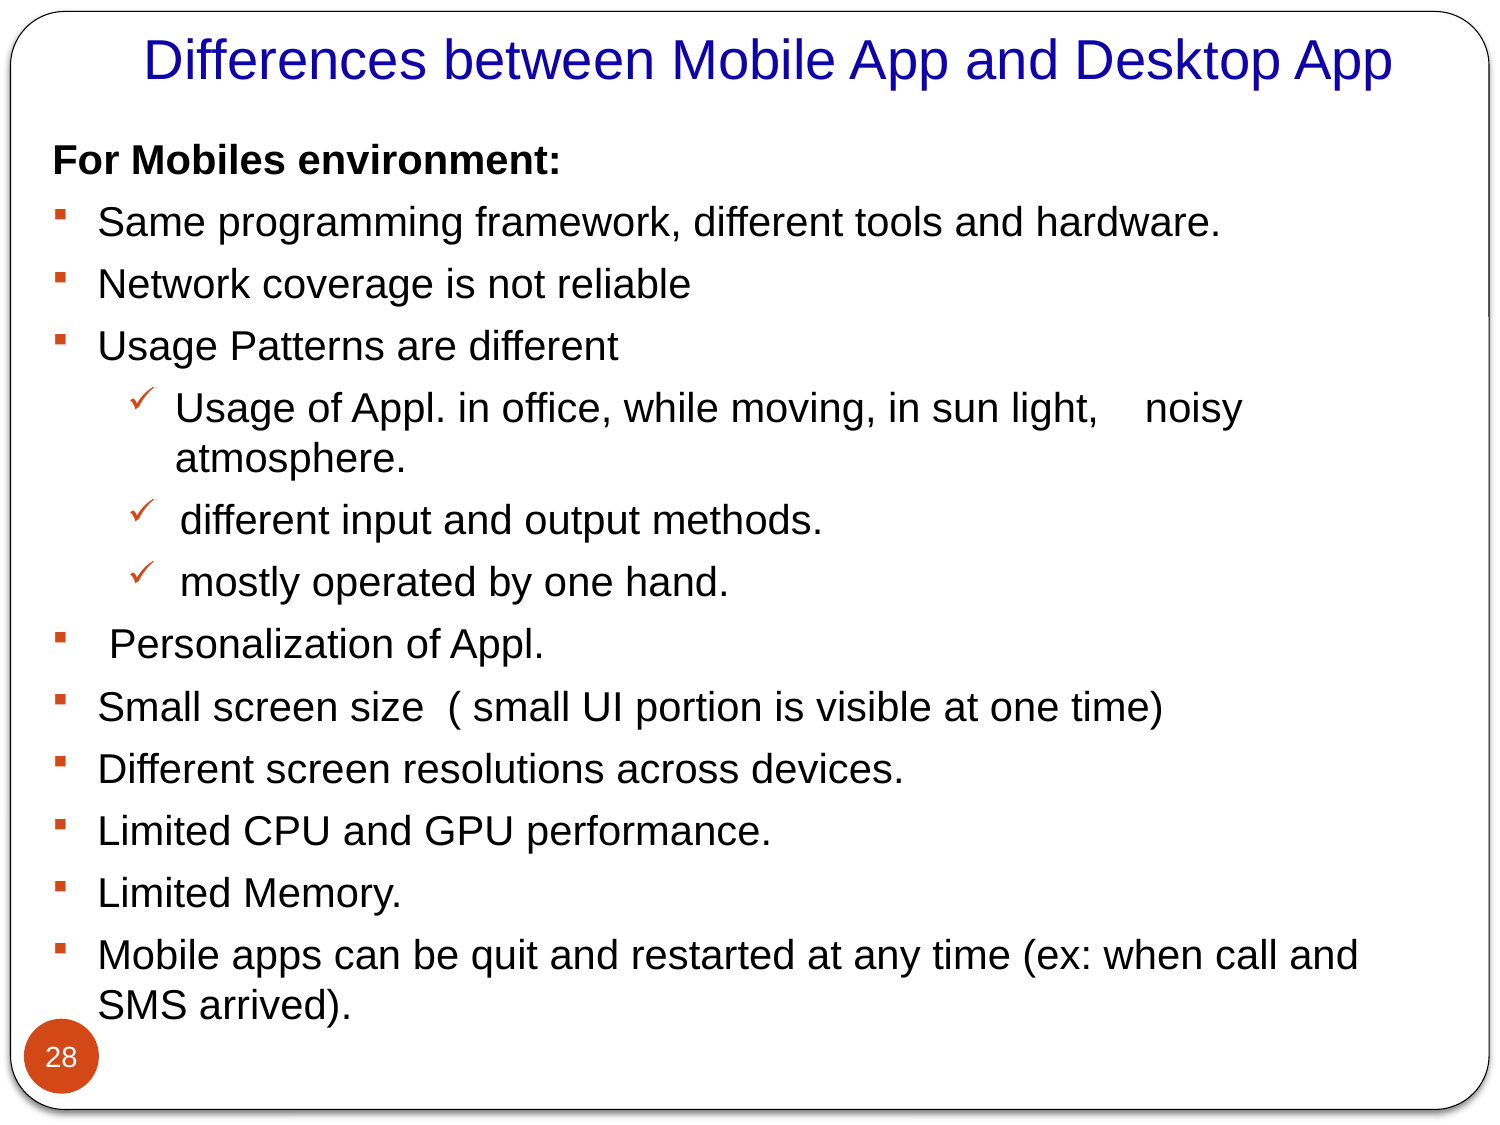

# Differences between Mobile App and Desktop App
For Mobiles environment:
Same programming framework, different tools and hardware.
Network coverage is not reliable
Usage Patterns are different
Usage of Appl. in office, while moving, in sun light,    noisy atmosphere.
  different input and output methods.
  mostly operated by one hand.
 Personalization of Appl.
Small screen size  ( small UI portion is visible at one time)
Different screen resolutions across devices.
Limited CPU and GPU performance.
Limited Memory.
Mobile apps can be quit and restarted at any time (ex: when call and SMS arrived).

28